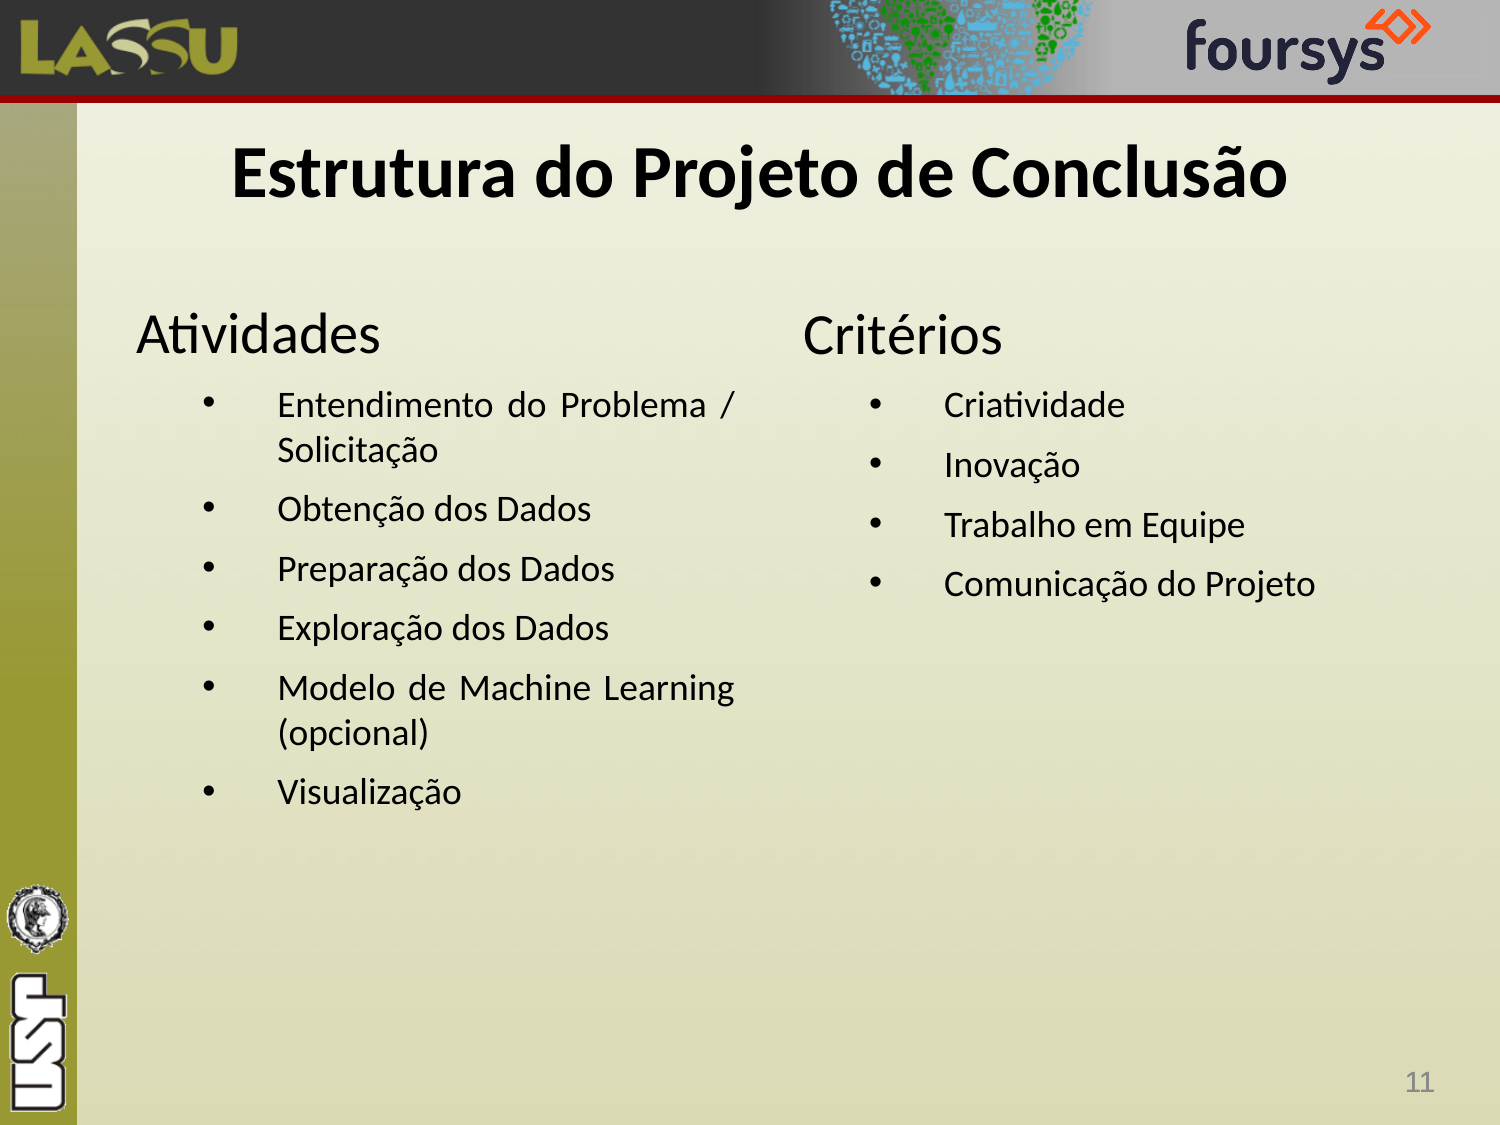

# Estrutura do Projeto de Conclusão
Atividades
Entendimento do Problema / Solicitação
Obtenção dos Dados
Preparação dos Dados
Exploração dos Dados
Modelo de Machine Learning (opcional)
Visualização

Critérios
Criatividade
Inovação
Trabalho em Equipe
Comunicação do Projeto

11
11